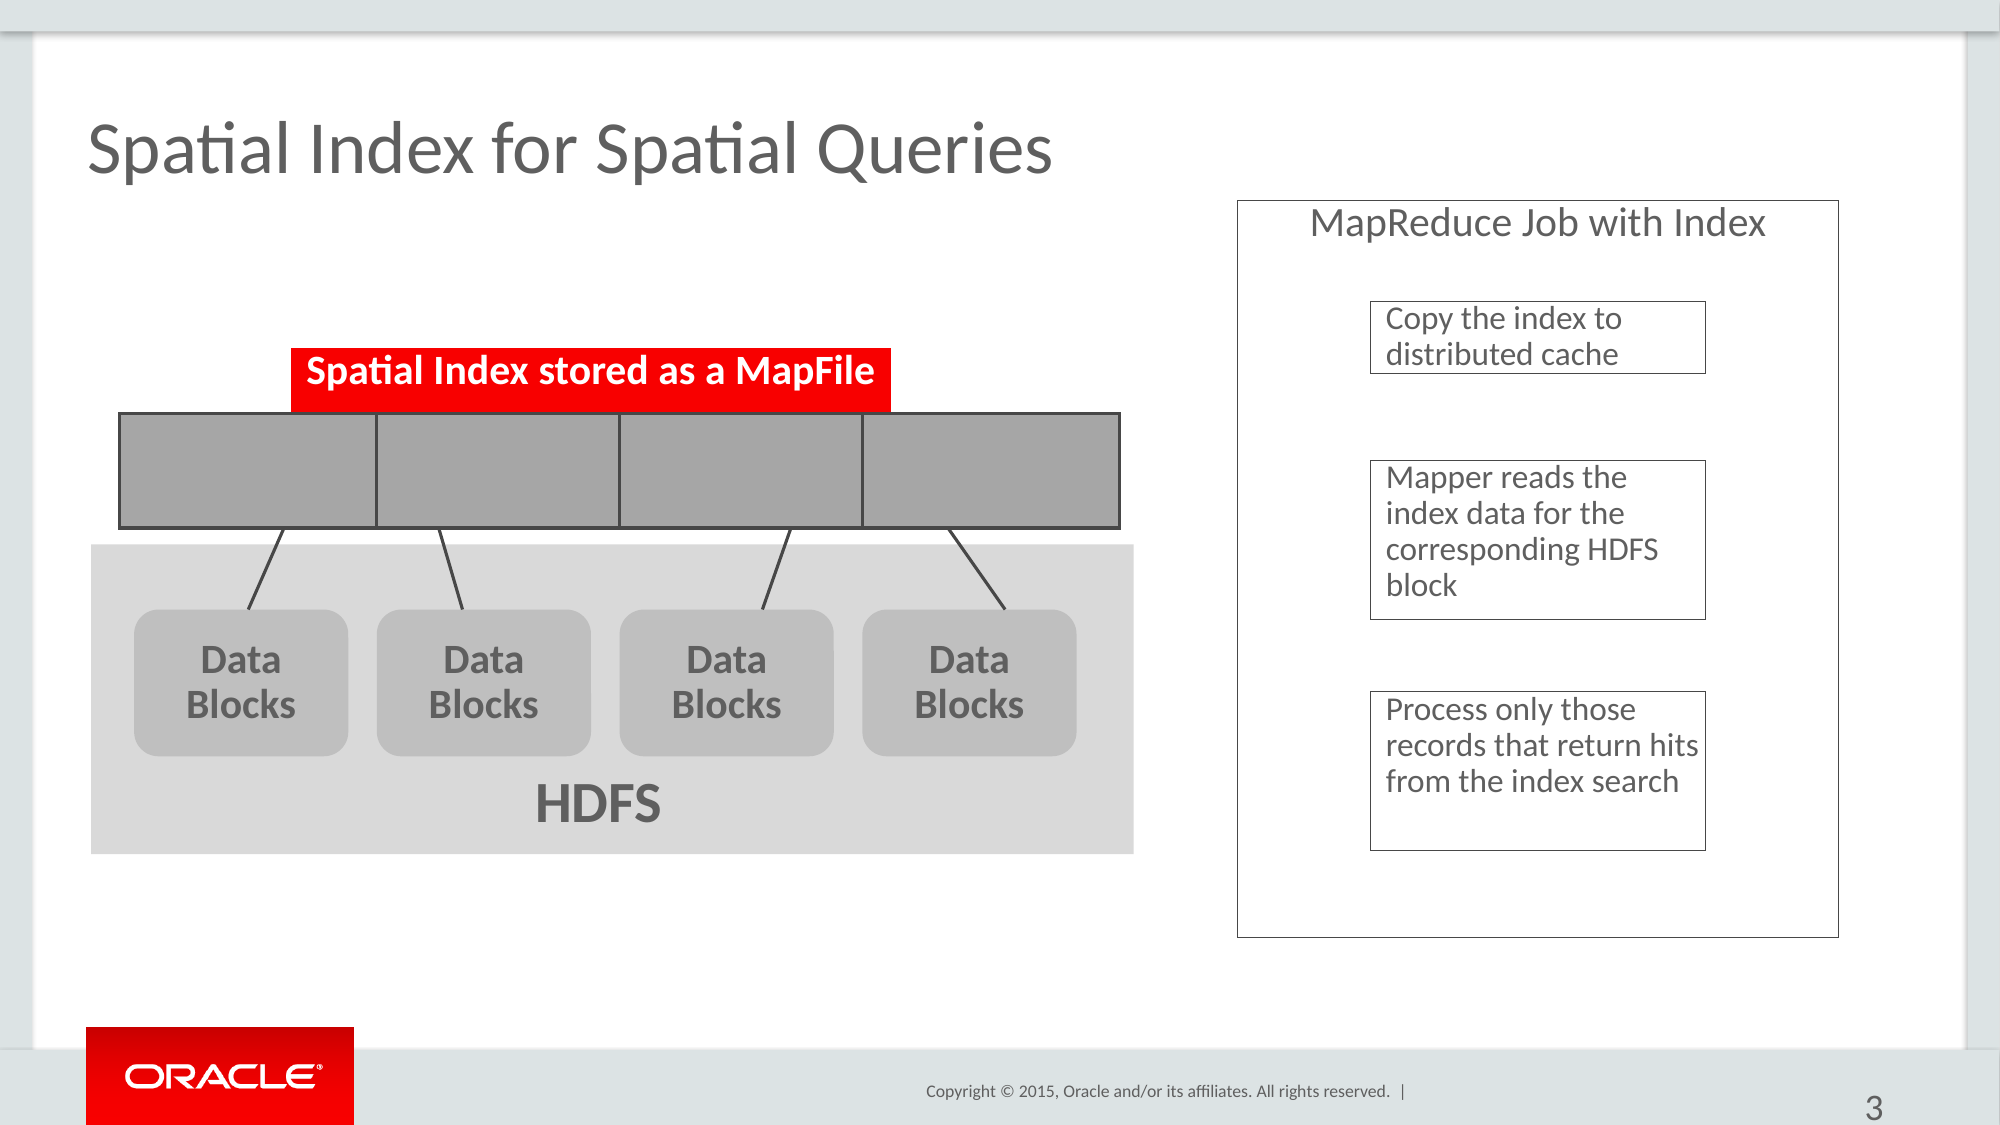

# Spatial Index for Spatial Queries
MapReduce Job with Index
Copy the index to distributed cache
Mapper reads the index data for the corresponding HDFS block
Process only those records that return hits from the index search
Spatial Index stored as a MapFile

Data Blocks
Data Blocks
Data Blocks
Data Blocks
HDFS
37